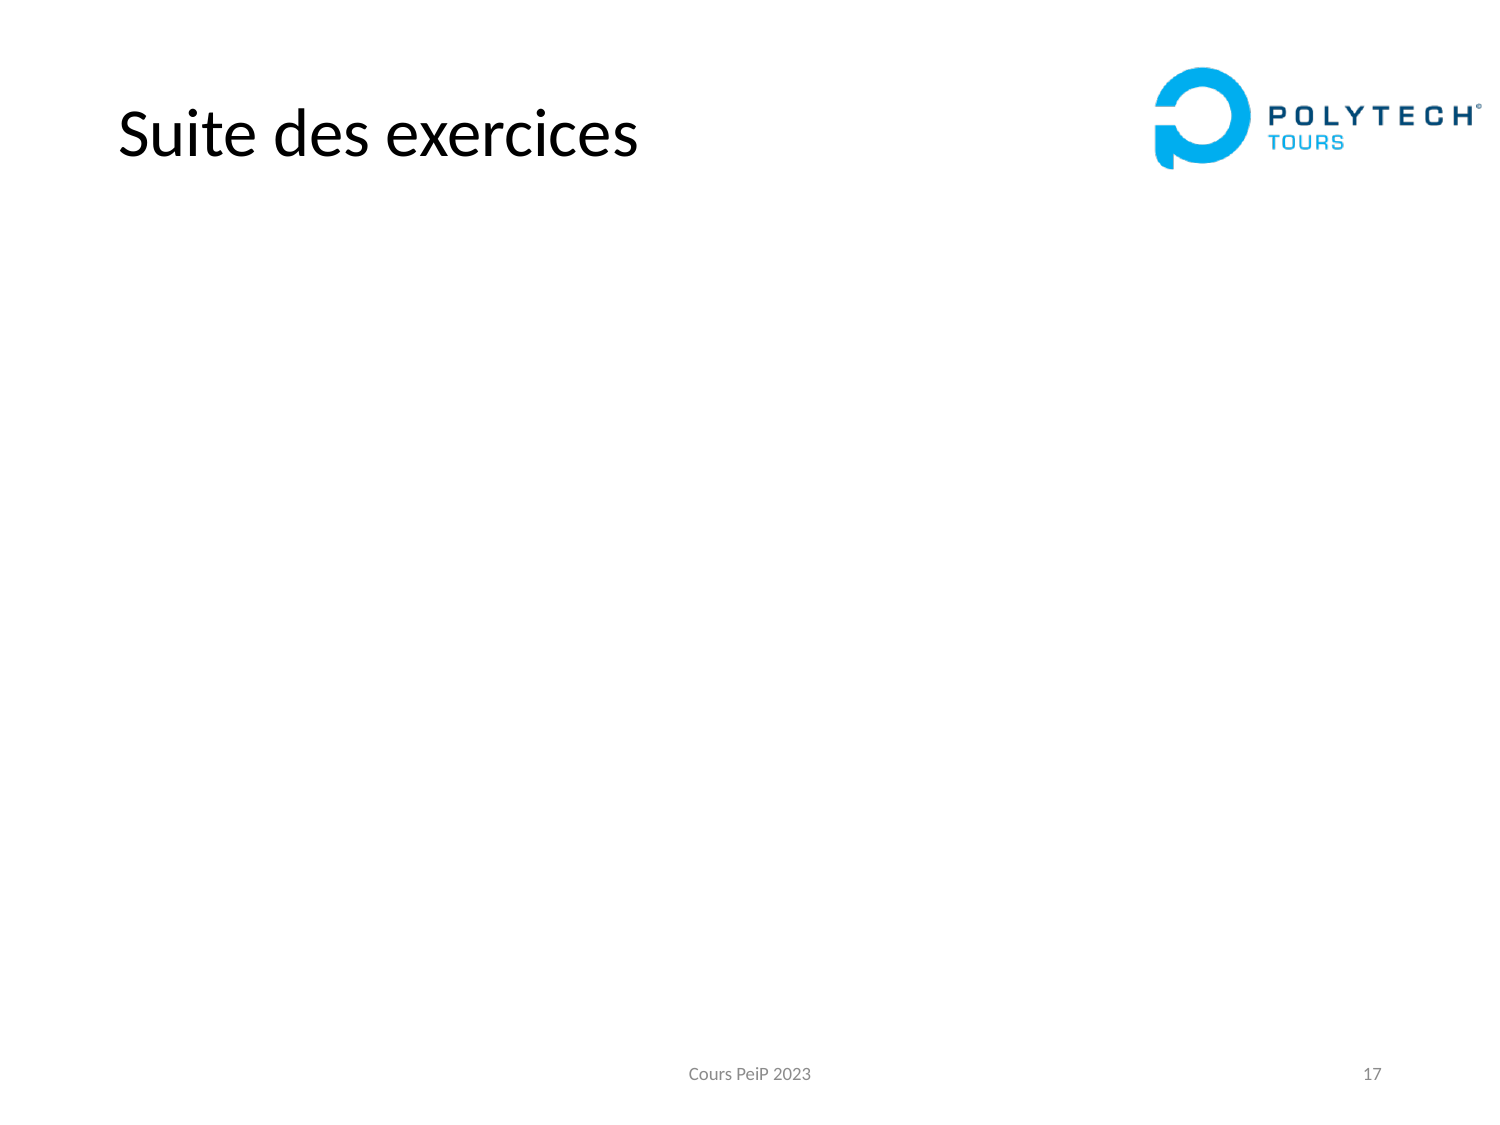

# Suite des exercices

Cours PeiP 2023
17